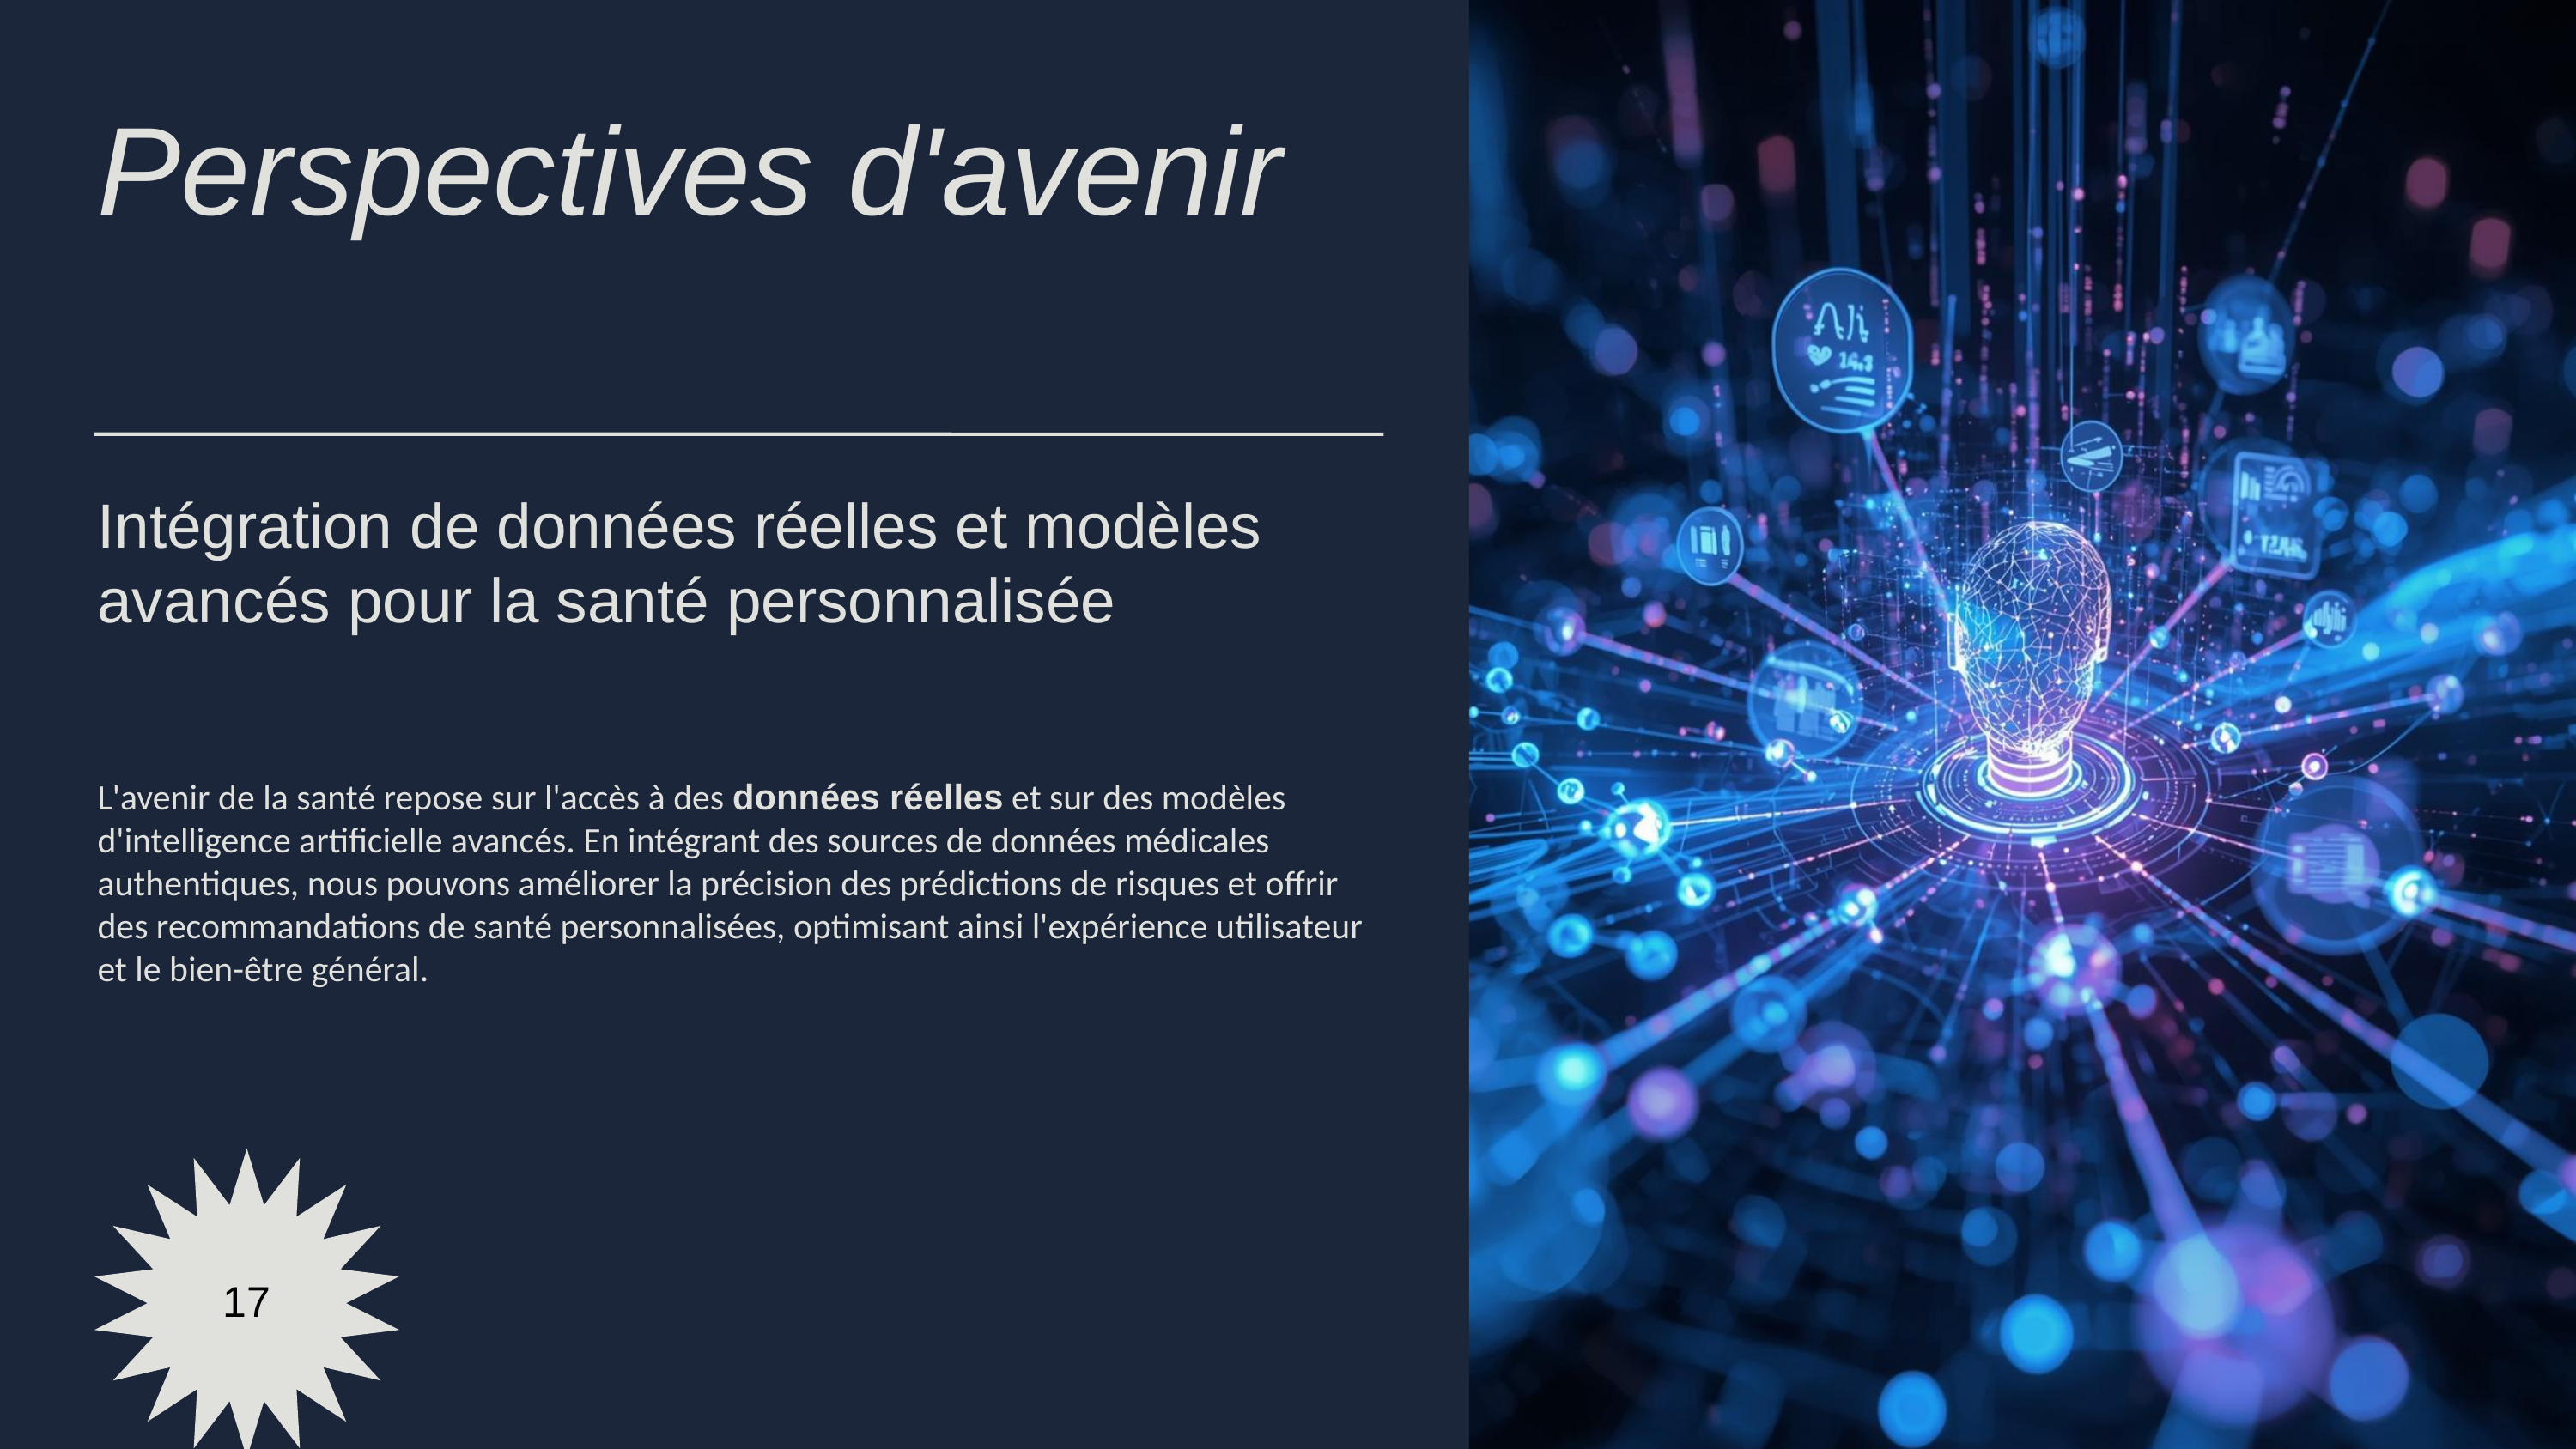

Perspectives d'avenir

Intégration de données réelles et modèles avancés pour la santé personnalisée
L'avenir de la santé repose sur l'accès à des données réelles et sur des modèles d'intelligence artificielle avancés. En intégrant des sources de données médicales authentiques, nous pouvons améliorer la précision des prédictions de risques et offrir des recommandations de santé personnalisées, optimisant ainsi l'expérience utilisateur et le bien-être général.

17